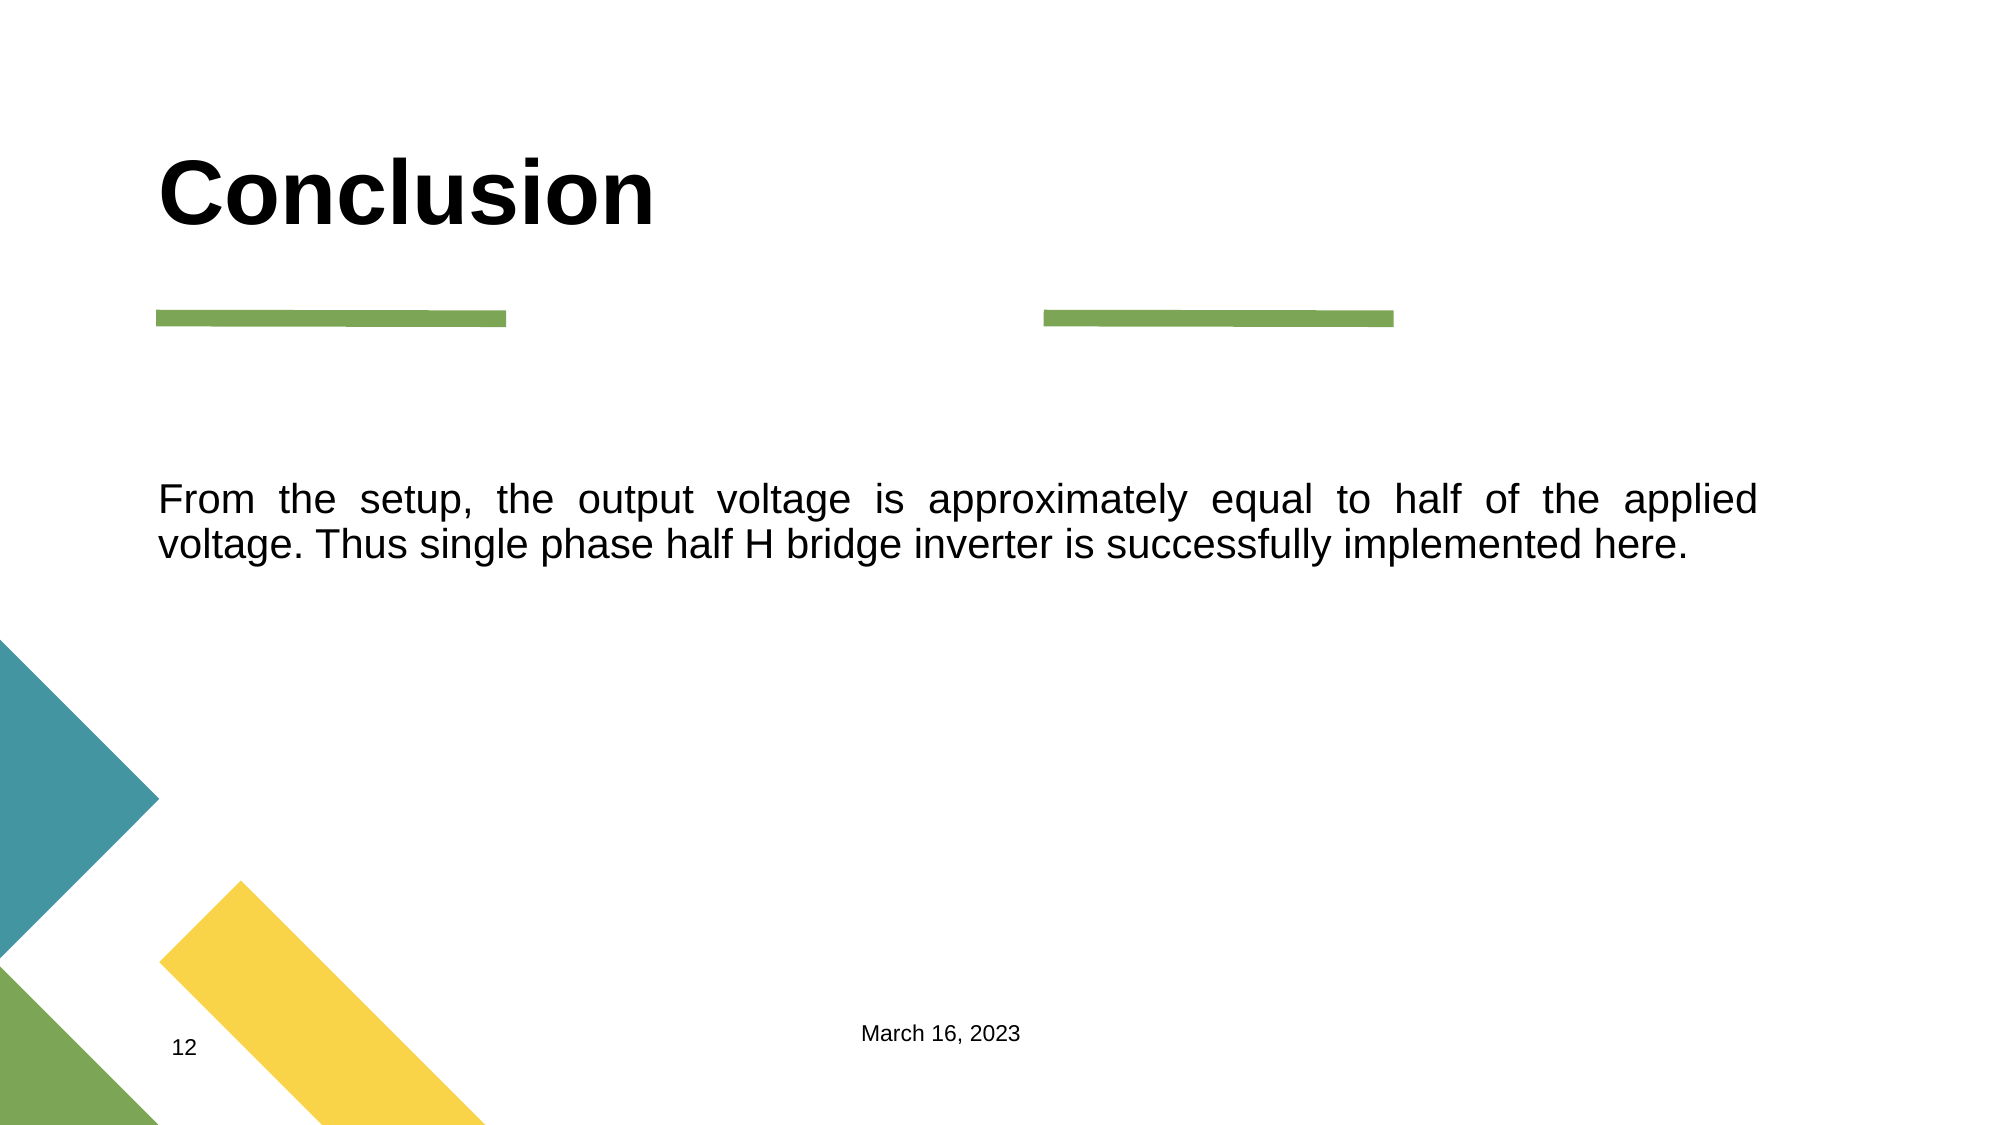

# Conclusion

From the setup, the output voltage is approximately equal to half of the applied voltage. Thus single phase half H bridge inverter is successfully implemented here.
March 16, 2023
12